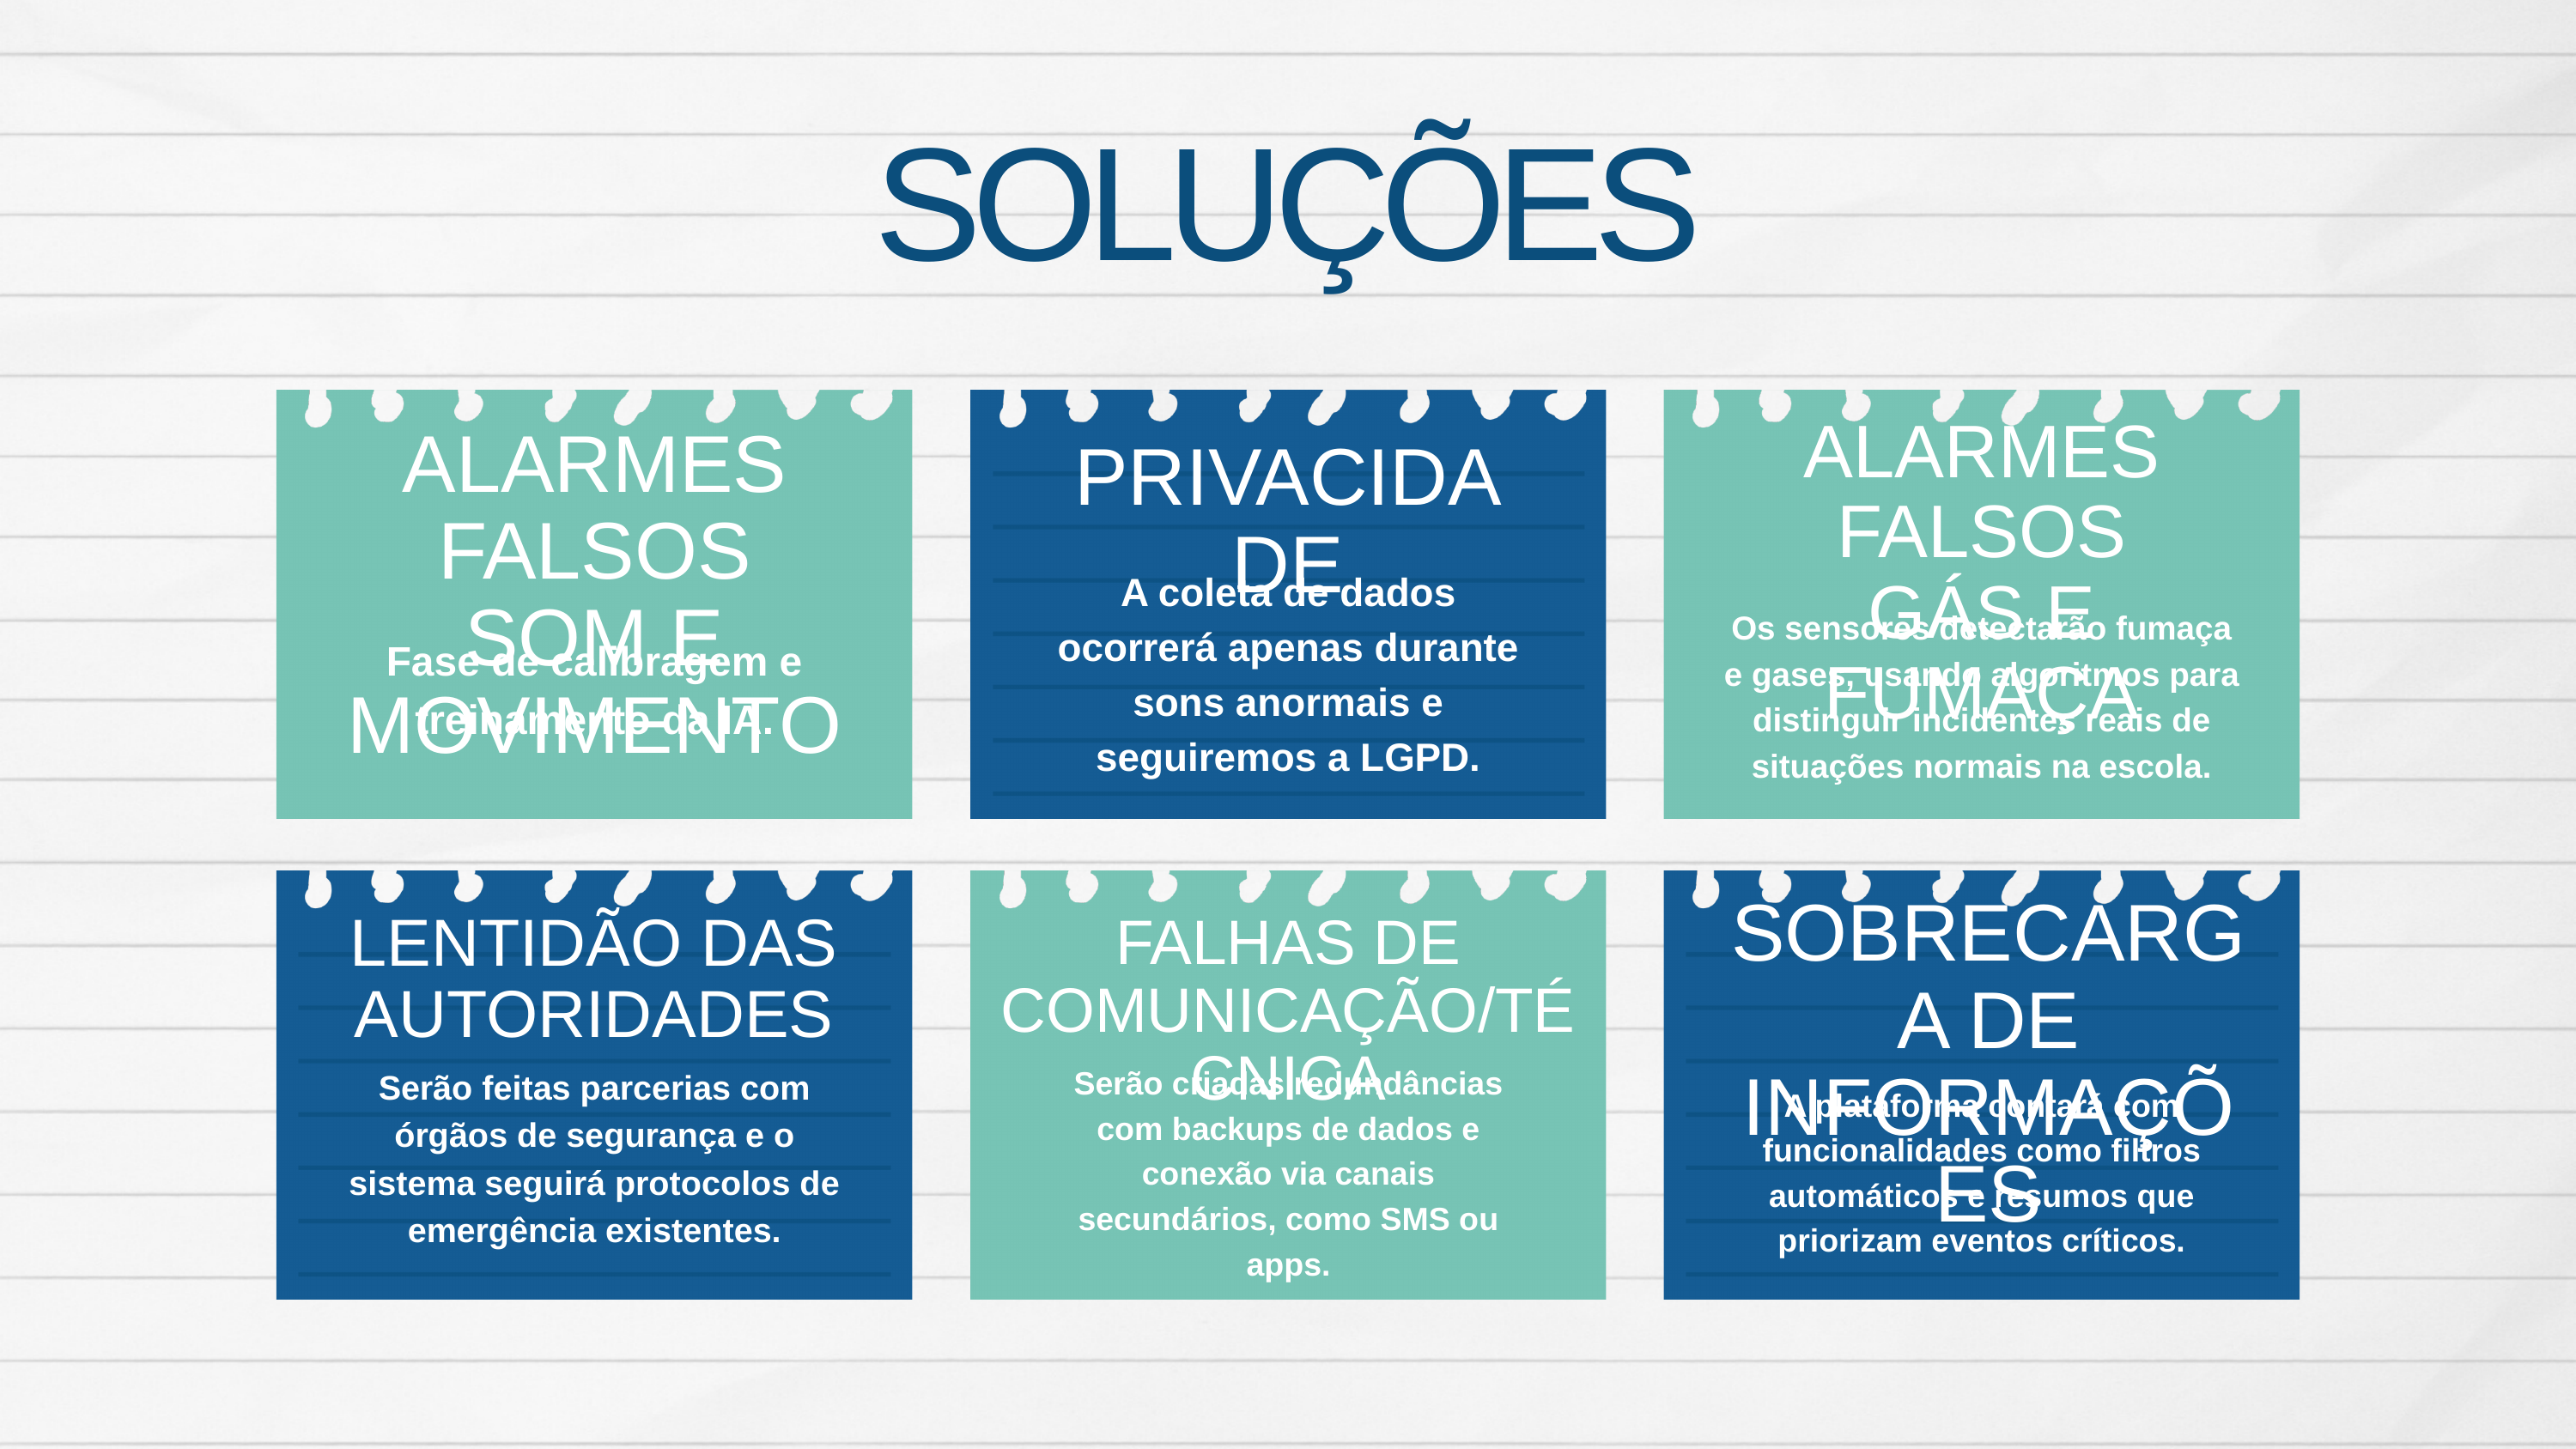

SOLUÇÕES

ALARMES FALSOS
GÁS E FUMAÇA
ALARMES FALSOS
SOM E MOVIMENTO
PRIVACIDADE
A coleta de dados ocorrerá apenas durante sons anormais e seguiremos a LGPD.
Os sensores detectarão fumaça e gases, usando algoritmos para distinguir incidentes reais de situações normais na escola.
Fase de calibragem e treinamento da IA.

LENTIDÃO DAS AUTORIDADES

SOBRECARGA DE INFORMAÇÕES
FALHAS DE COMUNICAÇÃO/TÉCNICA

Serão criadas redundâncias com backups de dados e conexão via canais secundários, como SMS ou apps.
Serão feitas parcerias com órgãos de segurança e o sistema seguirá protocolos de emergência existentes.
A plataforma contará com funcionalidades como filtros automáticos e resumos que priorizam eventos críticos.